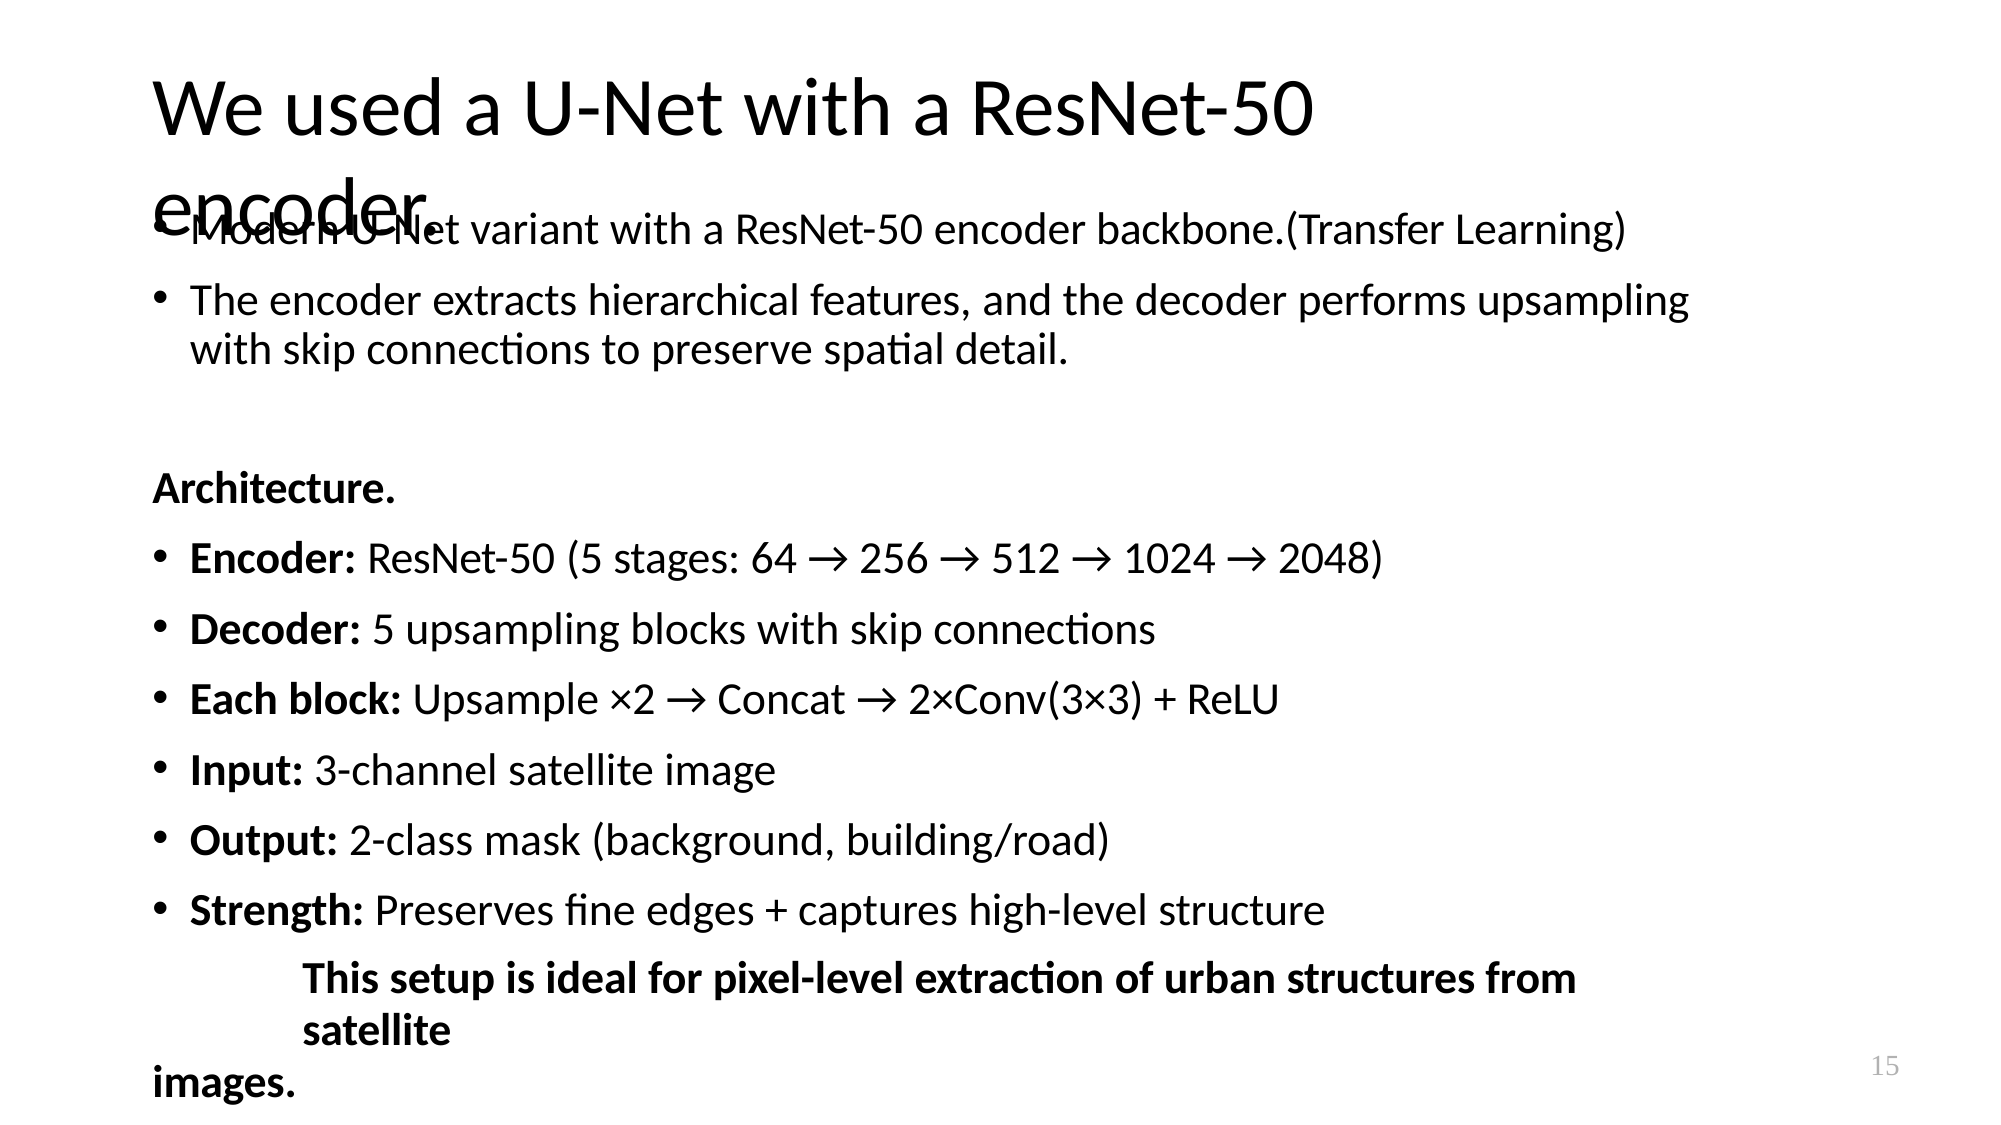

# We used a U-Net with a ResNet-50 encoder.
Modern U-Net variant with a ResNet-50 encoder backbone.(Transfer Learning)
The encoder extracts hierarchical features, and the decoder performs upsampling with skip connections to preserve spatial detail.

Architecture.
Encoder: ResNet-50 (5 stages: 64 → 256 → 512 → 1024 → 2048)
Decoder: 5 upsampling blocks with skip connections
Each block: Upsample ×2 → Concat → 2×Conv(3×3) + ReLU
Input: 3-channel satellite image
Output: 2-class mask (background, building/road)
Strength: Preserves fine edges + captures high-level structure
This setup is ideal for pixel-level extraction of urban structures from satellite
images.
15